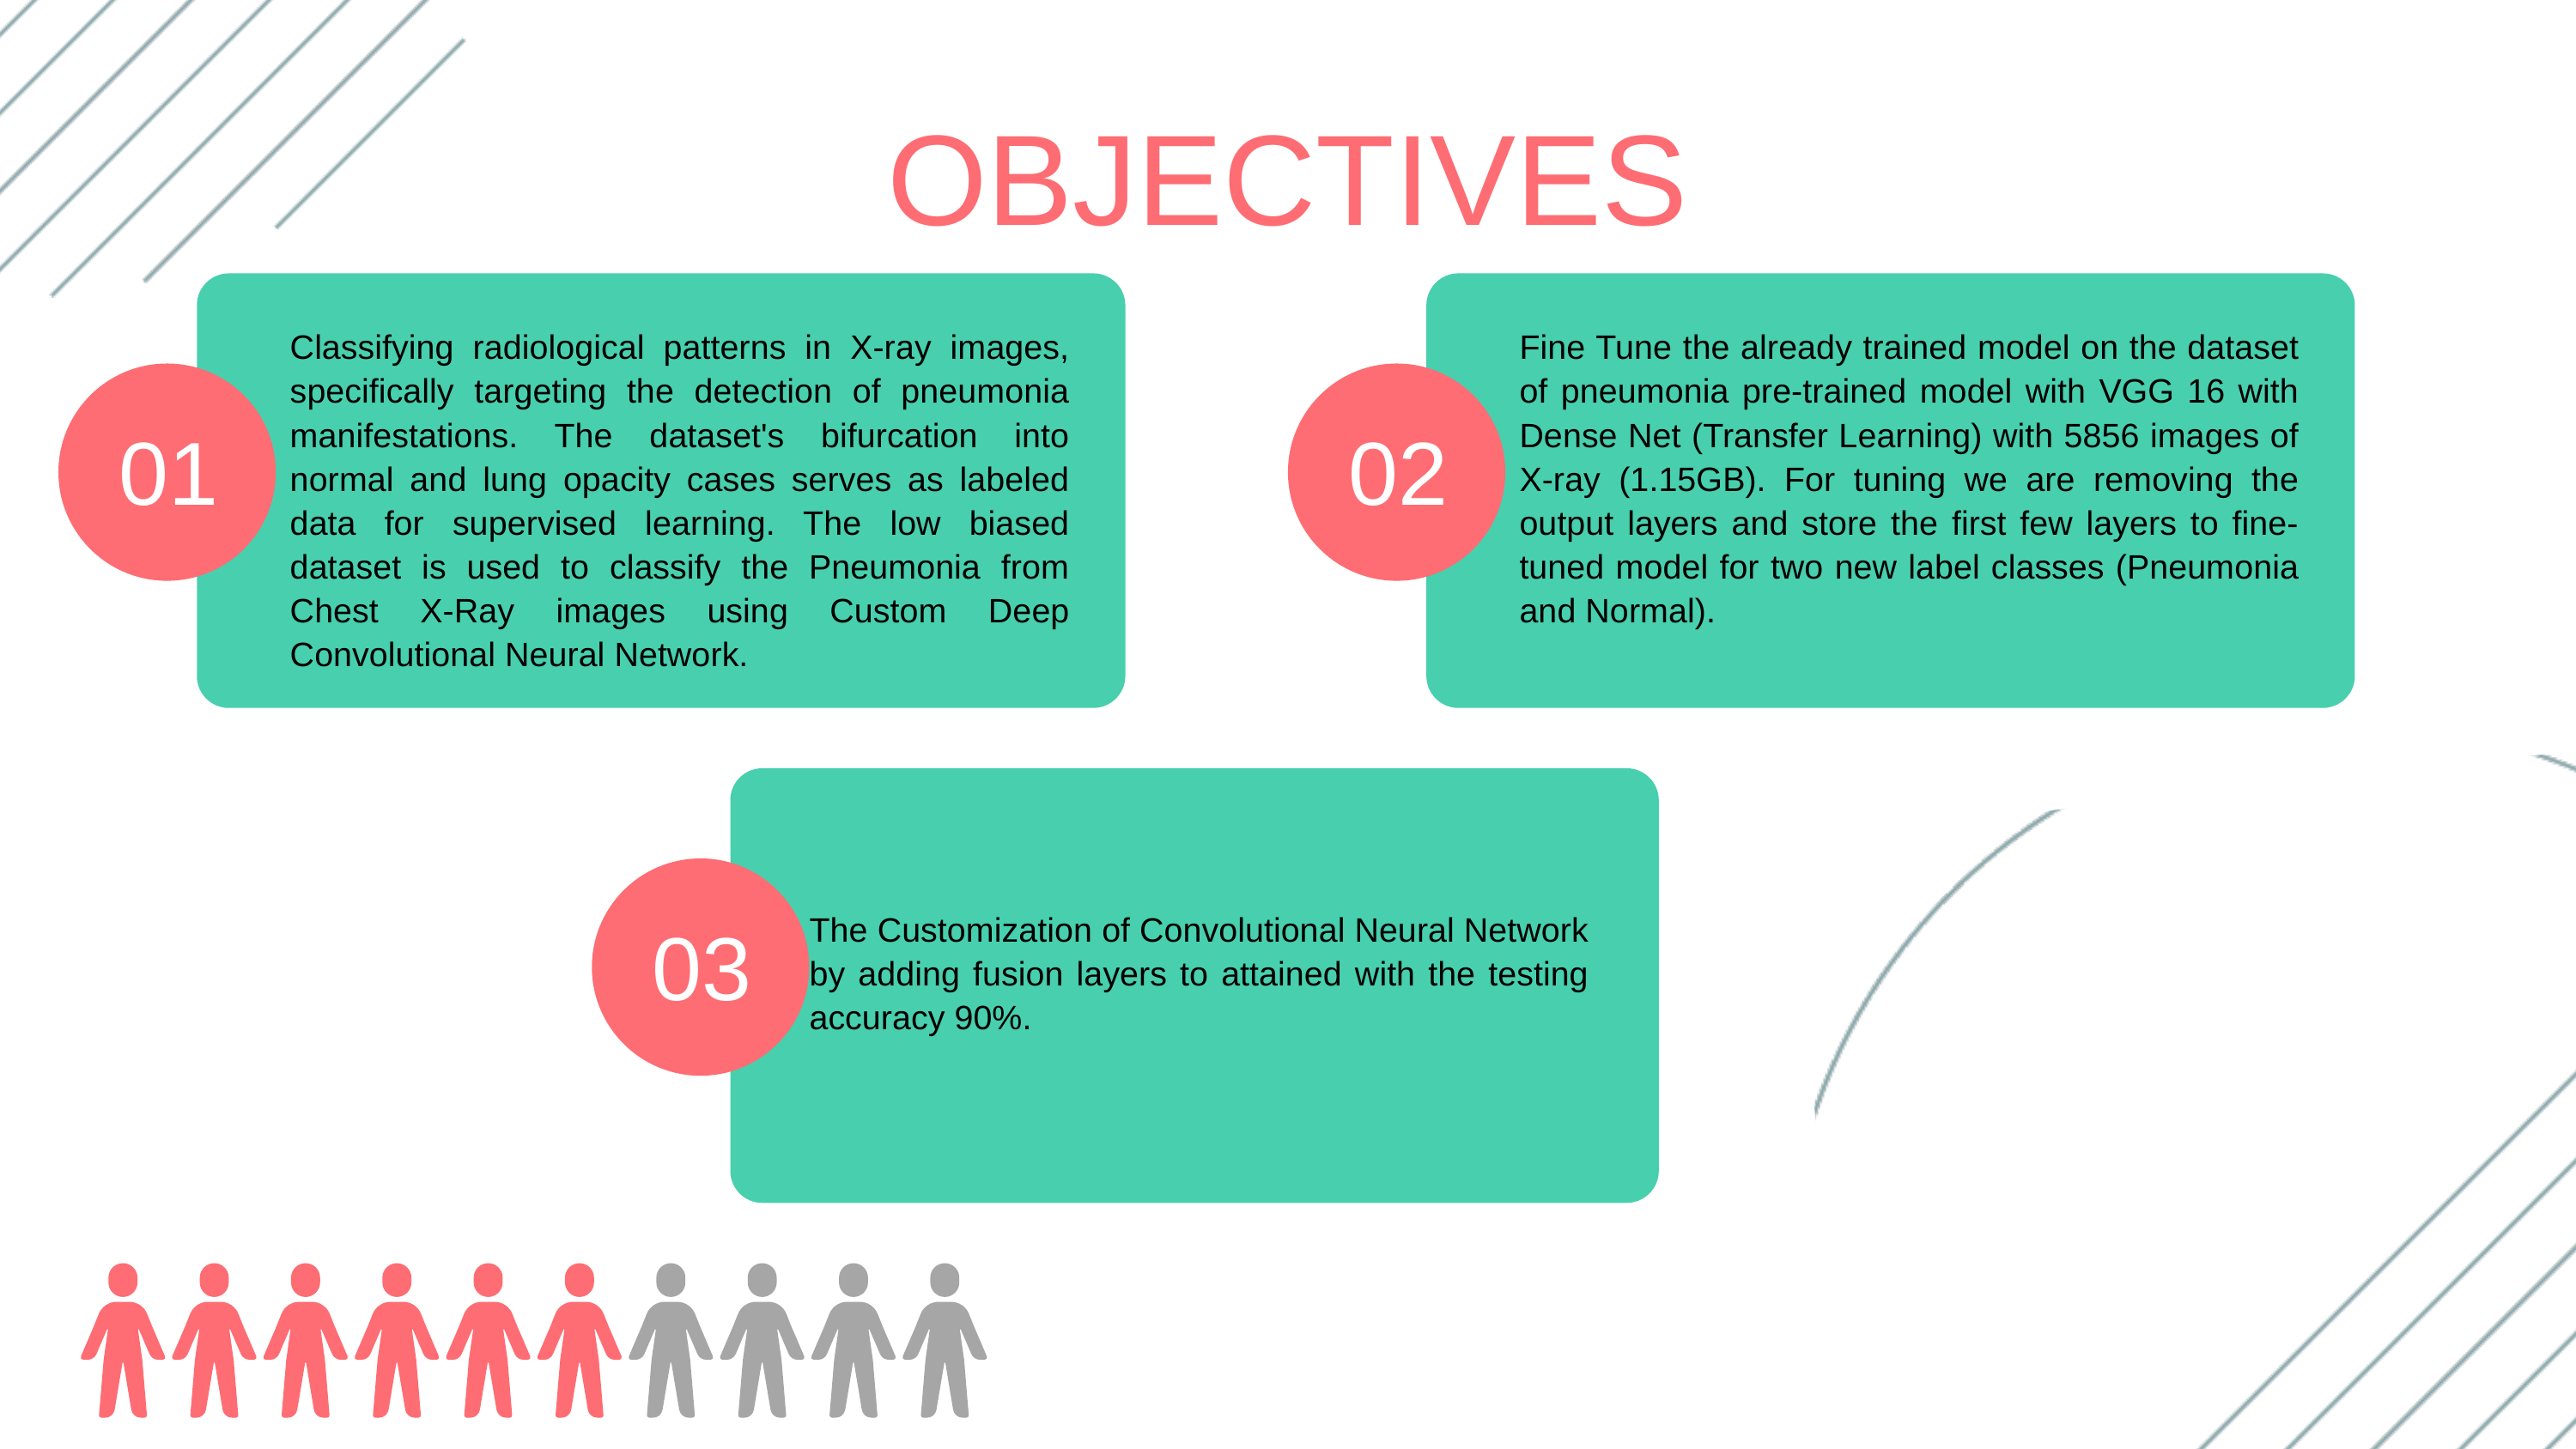

OBJECTIVES

Classifying radiological patterns in X-ray images, specifically targeting the detection of pneumonia manifestations. The dataset's bifurcation into normal and lung opacity cases serves as labeled data for supervised learning. The low biased dataset is used to classify the Pneumonia from Chest X-Ray images using Custom Deep Convolutional Neural Network.

Fine Tune the already trained model on the dataset of pneumonia pre-trained model with VGG 16 with Dense Net (Transfer Learning) with 5856 images of X-ray (1.15GB). For tuning we are removing the output layers and store the first few layers to fine-tuned model for two new label classes (Pneumonia and Normal).

01
02

The Customization of Convolutional Neural Network by adding fusion layers to attained with the testing accuracy 90%.

03